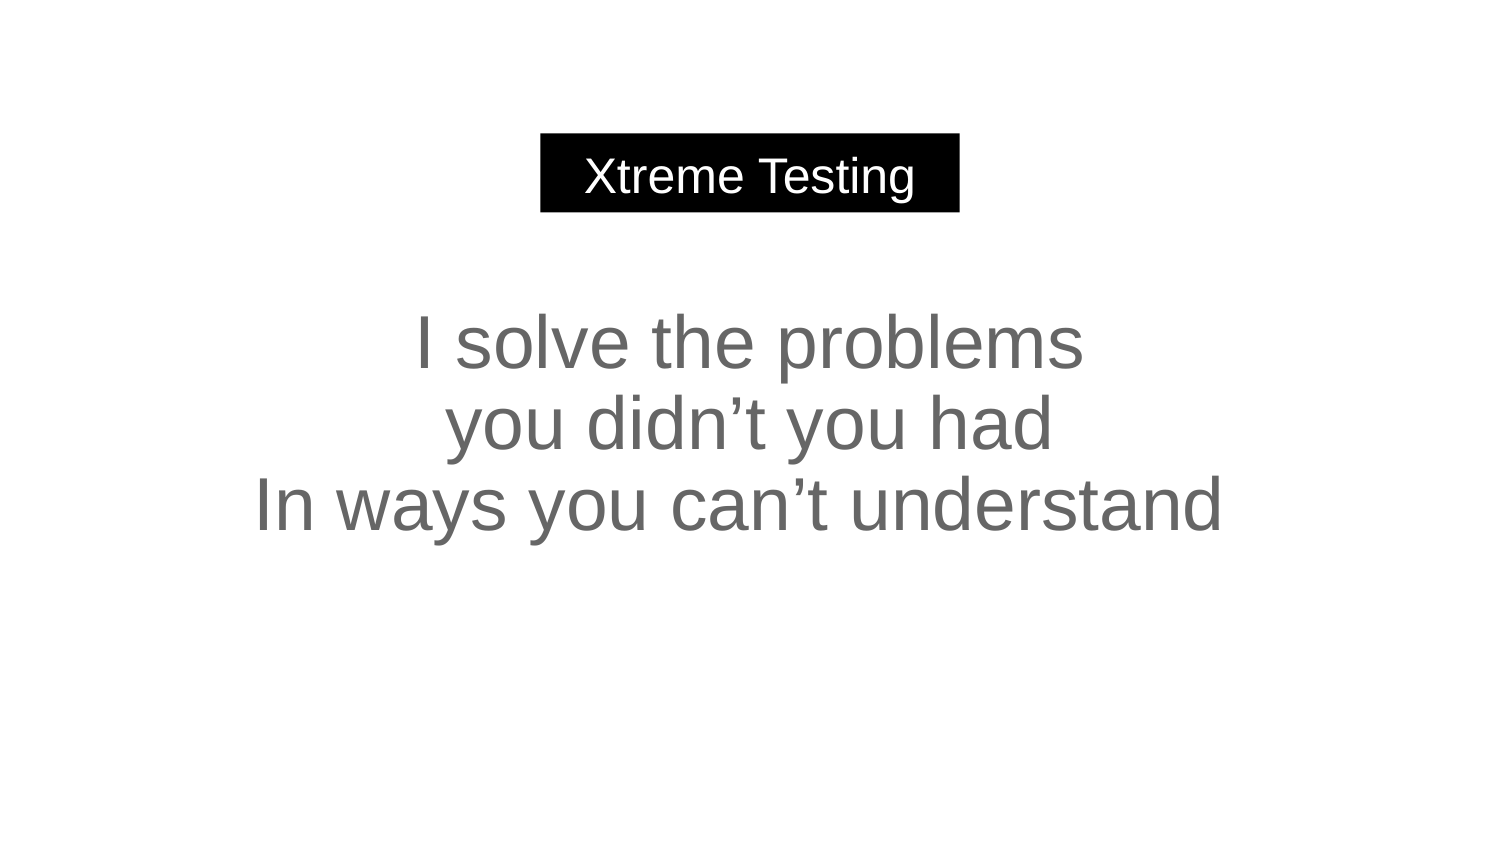

I solve the problems
you didn’t you had
In ways you can’t understand

Xtreme Testing